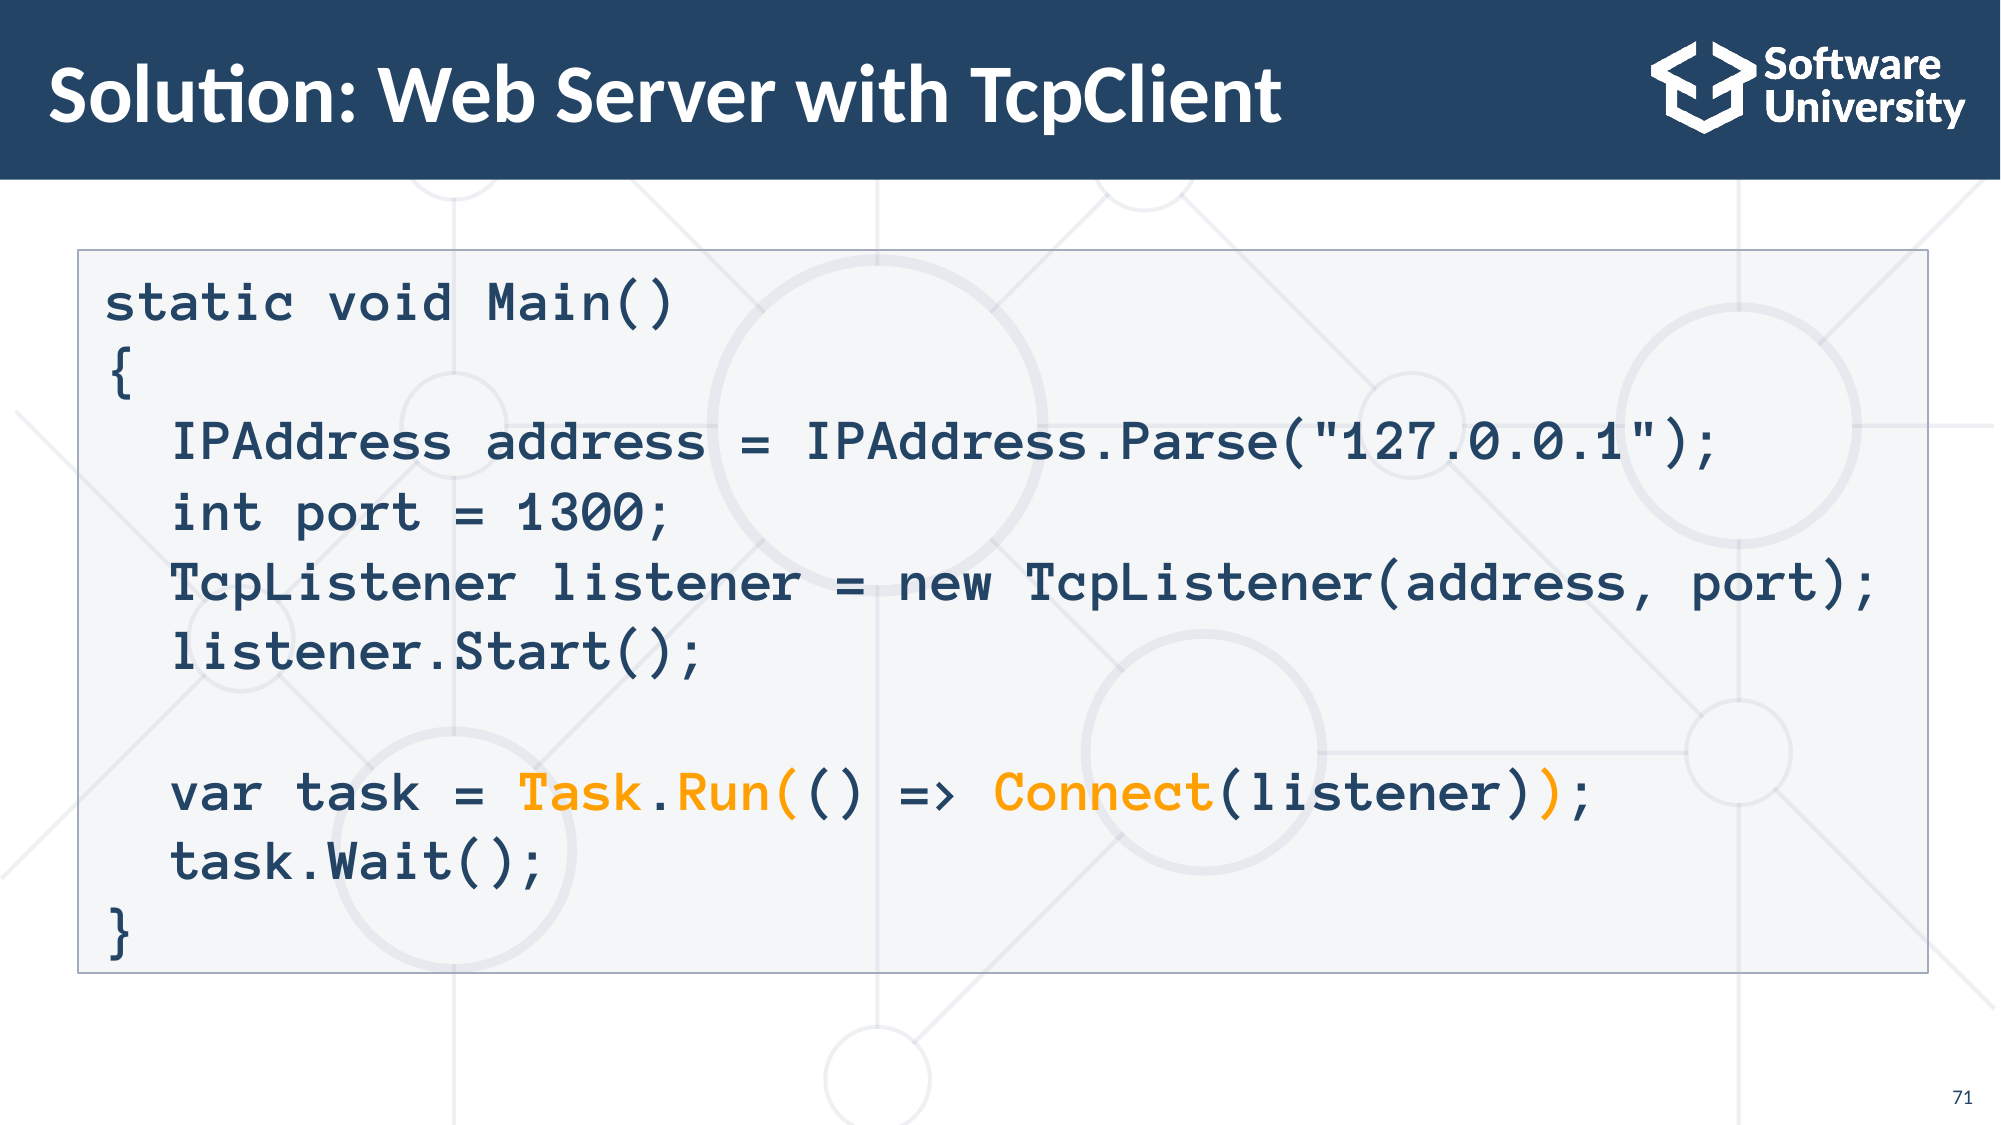

# Solution: Web Server with TcpClient
static void Main()
{
  IPAddress address = IPAddress.Parse("127.0.0.1");
  int port = 1300;
  TcpListener listener = new TcpListener(address, port);
  listener.Start();

  var task = Task.Run(() => Connect(listener));
  task.Wait();
}
71